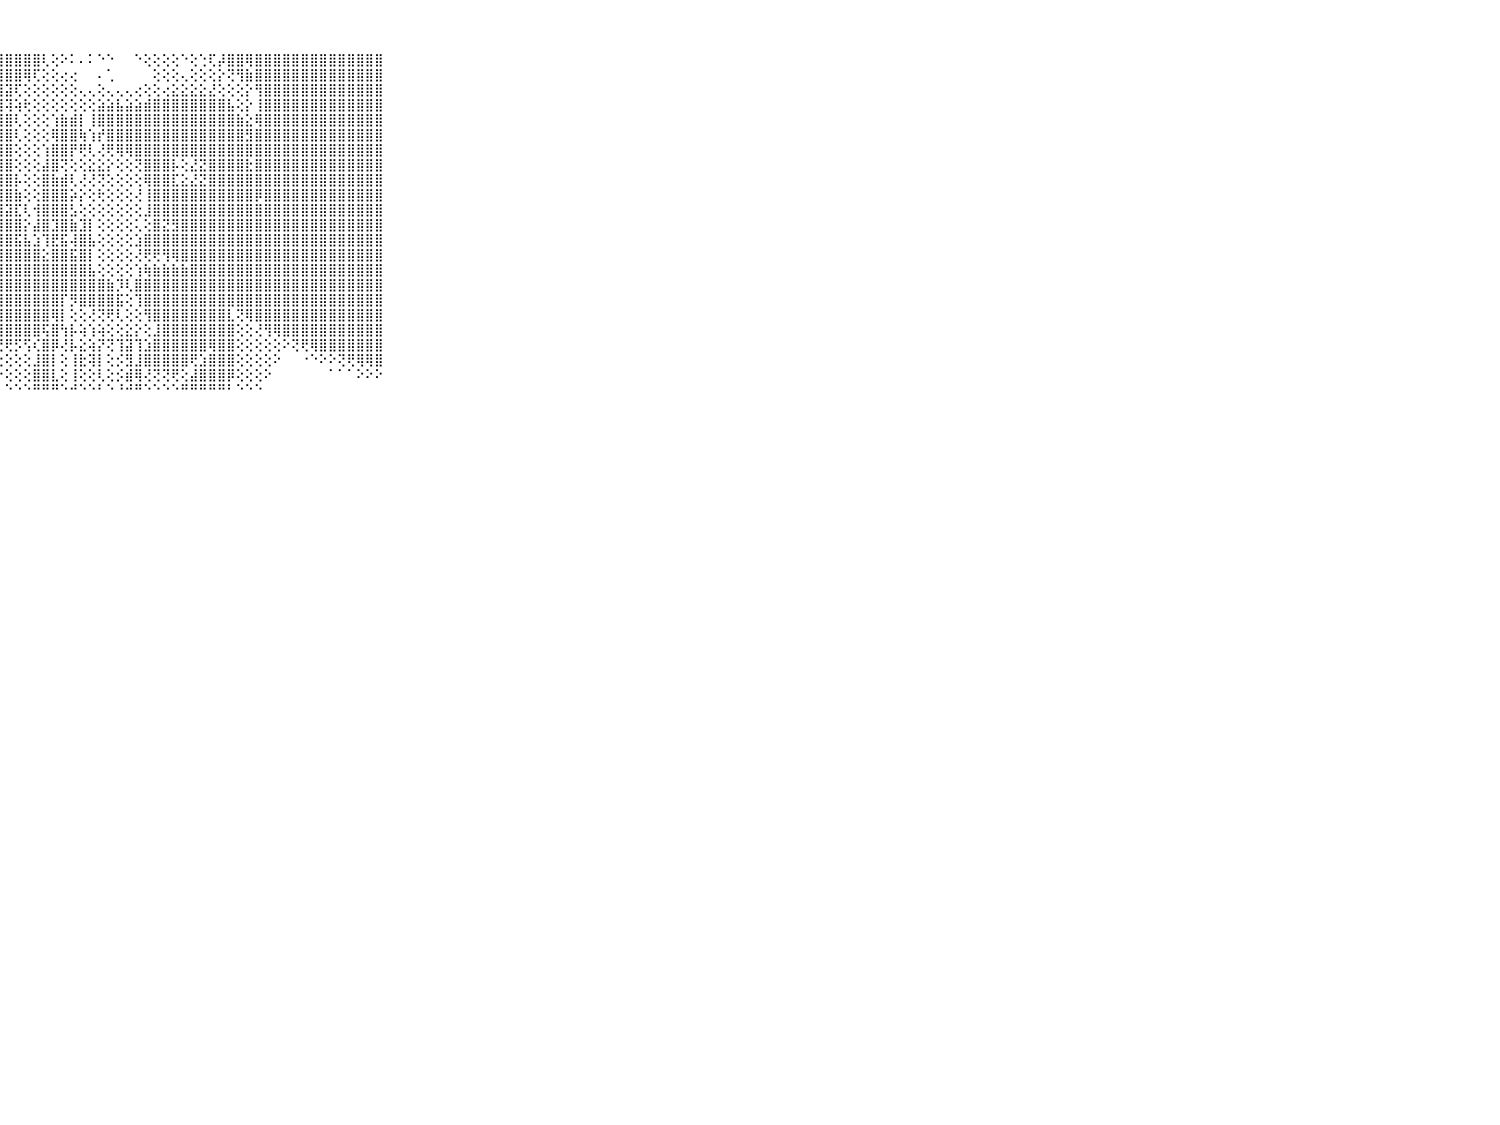

⠀⠀⠀⠀⠀⠀⠀⠀⠀⠀⠀⣿⣿⣿⣿⣿⣿⣿⣿⣿⣿⣿⣿⣿⣿⣿⣿⣿⣿⣿⣿⣿⢇⢕⠕⠅⠄⠅⠑⠑⠀⠀⠑⢕⢕⢕⢕⠑⢕⢑⢏⡼⣿⣿⢿⣿⣿⣿⣿⣿⣿⣿⣿⣿⣿⣿⣿⣿⣿⠀⠀⠀⠀⠀⠀⠀⠀⠀⠀⠀⠀
⠀⠀⠀⠀⠀⠀⠀⠀⠀⠀⠀⣿⣿⣿⣿⣿⣿⣿⣿⣿⣿⣿⣿⣿⣿⣿⣿⣿⣿⣿⢿⢏⢕⢕⢔⢔⠀⠀⠄⢁⠀⠀⠀⠀⢕⢕⢕⢄⢕⢕⢕⡕⢝⢻⣷⣿⣿⣿⣿⣿⣿⣿⣿⣿⣿⣿⣿⣿⣿⠀⠀⠀⠀⠀⠀⠀⠀⠀⠀⠀⠀
⠀⠀⠀⠀⠀⠀⠀⠀⠀⠀⠀⣿⣿⣿⣿⣿⣿⣿⣿⣿⣿⣿⣿⣿⣿⣿⣿⣿⣽⢏⢕⢕⢕⢕⢕⢕⢄⢄⢕⢄⢄⢄⢔⢕⢕⢔⣕⣕⣕⣕⣜⢕⢕⢕⡕⢻⣿⣿⣿⣿⣿⣿⣿⣿⣿⣿⣿⣿⣿⠀⠀⠀⠀⠀⠀⠀⠀⠀⠀⠀⠀
⠀⠀⠀⠀⠀⠀⠀⠀⠀⠀⠀⣿⣿⣿⣿⣿⣿⣿⣿⣿⣿⣿⣿⣿⣿⣿⣿⣿⢽⢵⢗⢕⢕⢕⢕⢕⢕⢕⣵⣵⣧⣵⣵⣾⣿⣿⣿⣿⣿⣿⣿⣿⣧⢕⡕⢸⣿⣿⣿⣿⣿⣿⣿⣿⣿⣿⣿⣿⣿⠀⠀⠀⠀⠀⠀⠀⠀⠀⠀⠀⠀
⠀⠀⠀⠀⠀⠀⠀⠀⠀⠀⠀⣿⣿⣿⣿⣿⣿⣿⣿⣿⣿⣿⣿⣿⣿⣿⣿⣿⣿⢇⢕⢕⢕⢱⣷⣾⡇⢸⣿⣿⣿⣿⣿⣿⣿⣿⣿⣿⣿⣿⣿⣿⣿⣷⣕⢿⣿⣿⣿⣿⣿⣿⣿⣿⣿⣿⣿⣿⣿⠀⠀⠀⠀⠀⠀⠀⠀⠀⠀⠀⠀
⠀⠀⠀⠀⠀⠀⠀⠀⠀⠀⠀⣿⣿⣿⣿⣿⣿⣿⣿⣿⣿⣿⣿⣿⣿⣿⣿⣿⣿⢇⢕⢕⢕⢿⣿⣿⢷⢱⡞⣿⣿⣿⣿⣿⣿⣿⣿⣿⣿⣿⣿⣿⣿⣿⣻⣿⣿⣿⣿⣿⣿⣿⣿⣿⣿⣿⣿⣿⣿⠀⠀⠀⠀⠀⠀⠀⠀⠀⠀⠀⠀
⠀⠀⠀⠀⠀⠀⠀⠀⠀⠀⠀⣿⣿⣿⣿⣿⣿⣿⣿⣿⣿⣿⣿⣿⣿⣿⣿⣿⣿⢕⢕⢕⢱⣿⣿⡟⢟⢇⢜⢟⢿⢿⣿⣿⣿⣿⣿⣿⣿⣿⣿⣿⣿⣿⣿⣿⣿⣿⣿⣿⣿⣿⣿⣿⣿⣿⣿⣿⣿⠀⠀⠀⠀⠀⠀⠀⠀⠀⠀⠀⠀
⠀⠀⠀⠀⠀⠀⠀⠀⠀⠀⠀⣿⣿⣿⣿⣿⣿⣿⣿⣿⣿⣿⣿⣿⣿⣿⣿⣿⣿⢕⢕⢕⣼⣿⢝⢕⢕⣕⣕⡕⢕⢕⢝⣿⣿⣿⡧⢕⣜⣝⣿⣿⣿⣿⣗⣿⣿⣿⣿⣿⣿⣿⣿⣿⣿⣿⣿⣿⣿⠀⠀⠀⠀⠀⠀⠀⠀⠀⠀⠀⠀
⠀⠀⠀⠀⠀⠀⠀⠀⠀⠀⠀⣿⣿⣿⣿⣿⣿⣿⣿⣿⣿⣿⣿⣿⣿⣿⣿⣿⣿⡧⢕⢕⣿⣷⣾⢇⢜⢜⢝⢕⢕⢕⢕⢿⣿⣿⣏⣕⣜⣝⣿⣿⣿⣿⣿⣿⣿⣿⣿⣿⣿⣿⣿⣿⣿⣿⣿⣿⣿⠀⠀⠀⠀⠀⠀⠀⠀⠀⠀⠀⠀
⠀⠀⠀⠀⠀⠀⠀⠀⠀⠀⠀⣿⣿⣿⣿⣿⣿⣿⣿⣿⣿⣿⣿⣿⣿⣿⣿⣿⣿⣷⢕⢕⣿⣿⣿⡵⡕⢕⢗⢕⢕⢕⢜⢸⣿⣿⣿⣿⣿⣿⣿⣿⣿⣿⣿⡿⣿⣿⣿⣿⣿⣿⣿⣿⣿⣿⣿⣿⣿⠀⠀⠀⠀⠀⠀⠀⠀⠀⠀⠀⠀
⠀⠀⠀⠀⠀⠀⠀⠀⠀⠀⠀⣿⣿⣿⣿⣿⣿⣿⣿⣿⣿⣿⣿⣿⣿⣿⣿⣿⣽⣏⢇⢺⣿⣿⣿⣣⢕⢕⢕⢕⢕⢕⢕⣸⣿⣿⣿⣿⣿⣿⣿⣿⣿⣿⣿⣿⣿⣿⣿⣿⣿⣿⣿⣿⣿⣿⣿⣿⣿⠀⠀⠀⠀⠀⠀⠀⠀⠀⠀⠀⠀
⠀⠀⠀⠀⠀⠀⠀⠀⠀⠀⠀⣿⣿⣿⣿⣿⣿⣿⣿⣿⣿⣿⣿⣿⣿⣿⣿⣿⣿⣿⡕⣼⣿⣹⣿⣷⣹⡇⢕⢕⢕⢕⢅⢕⣿⣝⣻⣿⣿⣿⣿⣿⣿⣿⣿⣿⣿⣿⣿⣿⣿⣿⣿⣿⣿⣿⣿⣿⣿⠀⠀⠀⠀⠀⠀⠀⠀⠀⠀⠀⠀
⠀⠀⠀⠀⠀⠀⠀⠀⠀⠀⠀⣿⣿⣿⣿⣿⣿⣿⣿⣿⣿⣿⣿⣿⣿⣿⣿⣿⣿⣯⣧⣱⢹⣟⣯⢼⣿⣧⢕⢕⢕⢕⣱⣿⣿⣿⣿⣿⣿⣿⣿⣿⣿⣿⣿⣿⣿⣿⣿⣿⣿⣿⣿⣿⣿⣿⣿⣿⣿⠀⠀⠀⠀⠀⠀⠀⠀⠀⠀⠀⠀
⠀⠀⠀⠀⠀⠀⠀⠀⠀⠀⠀⣿⣿⣿⣿⣿⣿⣿⣿⣿⣿⣿⣿⣿⣿⣿⣿⣿⣿⣿⣿⣿⣕⣿⣿⣯⣿⡇⢕⢕⢕⢕⢜⢟⢟⢻⢿⣿⣿⣿⣿⣿⣿⣿⣿⣿⣿⣿⣿⣿⣿⣿⣿⣿⣿⣿⣿⣿⣿⠀⠀⠀⠀⠀⠀⠀⠀⠀⠀⠀⠀
⠀⠀⠀⠀⠀⠀⠀⠀⠀⠀⠀⣿⣿⣿⣿⣿⣿⣿⣿⣿⣿⣿⣿⣿⣿⣿⣿⣿⣿⣿⣿⣿⣿⣿⣿⣿⣿⣧⢕⢕⢕⢕⢱⢷⣷⣷⣷⣷⣿⣿⣿⣿⣿⣿⣿⣿⣿⣿⣿⣿⣿⣿⣿⣿⣿⣿⣿⣿⣿⠀⠀⠀⠀⠀⠀⠀⠀⠀⠀⠀⠀
⠀⠀⠀⠀⠀⠀⠀⠀⠀⠀⠀⣿⣿⣿⣿⣿⣿⣿⣿⣿⣿⣿⣿⣿⣿⣿⣿⣿⣿⣿⣿⣿⣿⣿⣿⣿⣿⣿⣿⣷⡹⢇⣿⣿⣿⣿⣿⣿⣿⣿⣿⣿⣿⣿⣿⣿⣿⣿⣿⣿⣿⣿⣿⣿⣿⣿⣿⣿⣿⠀⠀⠀⠀⠀⠀⠀⠀⠀⠀⠀⠀
⠀⠀⠀⠀⠀⠀⠀⠀⠀⠀⠀⣿⣿⣿⣿⣿⣿⣿⣿⣿⣿⣿⣿⣿⣿⣿⣿⣿⣿⣿⣿⣿⣿⣿⡏⡻⣿⣿⣿⣿⣯⢕⢹⣿⣿⣿⣿⣿⣿⣿⣿⣿⣿⣿⣿⣿⣿⣿⣿⣿⣿⣿⣿⣿⣿⣿⣿⣿⣿⠀⠀⠀⠀⠀⠀⠀⠀⠀⠀⠀⠀
⠀⠀⠀⠀⠀⠀⠀⠀⠀⠀⠀⣿⣿⣿⣿⣿⣿⣿⣿⣿⣿⣿⣿⣿⣿⣿⣿⣿⣿⣿⣿⣿⣿⢿⡇⢕⢕⢜⢝⢟⢇⢕⢕⢻⣿⣿⣿⣿⣿⣿⣿⣿⣇⢝⢿⣿⣿⣿⣿⣿⣿⣿⣿⣿⣿⣿⣿⣿⣿⠀⠀⠀⠀⠀⠀⠀⠀⠀⠀⠀⠀
⠀⠀⠀⠀⠀⠀⠀⠀⠀⠀⠀⣿⣿⣿⣿⣿⣿⣿⣿⣿⣿⣿⣿⣿⣿⣿⣿⣿⣿⣿⣿⣿⢯⣿⢳⡧⢵⢱⢵⢕⢕⣕⡕⢕⣸⣿⣿⣿⣿⣿⣿⣿⣿⢕⢕⢜⢻⢿⣿⣿⣿⣿⣿⣿⣿⣿⣿⣿⣿⠀⠀⠀⠀⠀⠀⠀⠀⠀⠀⠀⠀
⠀⠀⠀⠀⠀⠀⠀⠀⠀⠀⠀⣿⣿⣿⣿⣿⣿⣿⣿⣿⣿⣿⣿⣿⣿⣿⢿⢟⢟⡫⢫⢎⣿⡿⢜⡧⣕⢵⡝⢝⢹⣽⢹⣱⣿⣿⣿⣿⣿⣿⢿⣿⣿⢕⢕⢕⢕⢕⠕⢝⢟⢿⣿⣿⣿⣿⣿⣿⣿⠀⠀⠀⠀⠀⠀⠀⠀⠀⠀⠀⠀
⠀⠀⠀⠀⠀⠀⠀⠀⠀⠀⠀⣿⣿⣿⣿⣿⣿⣿⣿⣿⣿⣿⡿⢟⢏⢕⢕⢕⢕⢕⢕⣸⣿⡇⢕⢸⣗⢽⡇⢕⡪⣻⣸⣿⣿⣿⣿⣿⢟⣱⣿⣿⣿⢕⢕⢕⢕⠕⠀⠀⠐⠑⠕⠕⢝⢟⢿⢿⣿⠀⠀⠀⠀⠀⠀⠀⠀⠀⠀⠀⠀
⠀⠀⠀⠀⠀⠀⠀⠀⠀⠀⠀⣿⣿⣿⣿⣿⣿⣿⣿⡿⢟⢝⢕⠕⠕⢕⠑⠑⢕⢕⢕⣿⣿⣇⢕⢸⢕⢕⢇⢕⡪⣾⢿⢜⢝⢝⢟⢕⣼⣿⣿⣿⡿⢕⢕⢕⠕⠀⠀⠀⠀⠀⠀⠁⠁⠁⠕⠕⠕⠀⠀⠀⠀⠀⠀⠀⠀⠀⠀⠀⠀
⠀⠀⠀⠀⠀⠀⠀⠀⠀⠀⠀⠛⠛⠛⠛⠛⠛⠙⠑⠑⠑⠁⠁⠀⠀⠁⠀⠀⠑⠑⠑⠛⠛⠛⠑⠚⠑⠑⠃⠑⠘⠚⠛⠑⠑⠑⠑⠛⠛⠛⠛⠛⠃⠑⠑⠑⠀⠀⠀⠀⠀⠀⠀⠀⠀⠀⠀⠀⠀⠀⠀⠀⠀⠀⠀⠀⠀⠀⠀⠀⠀